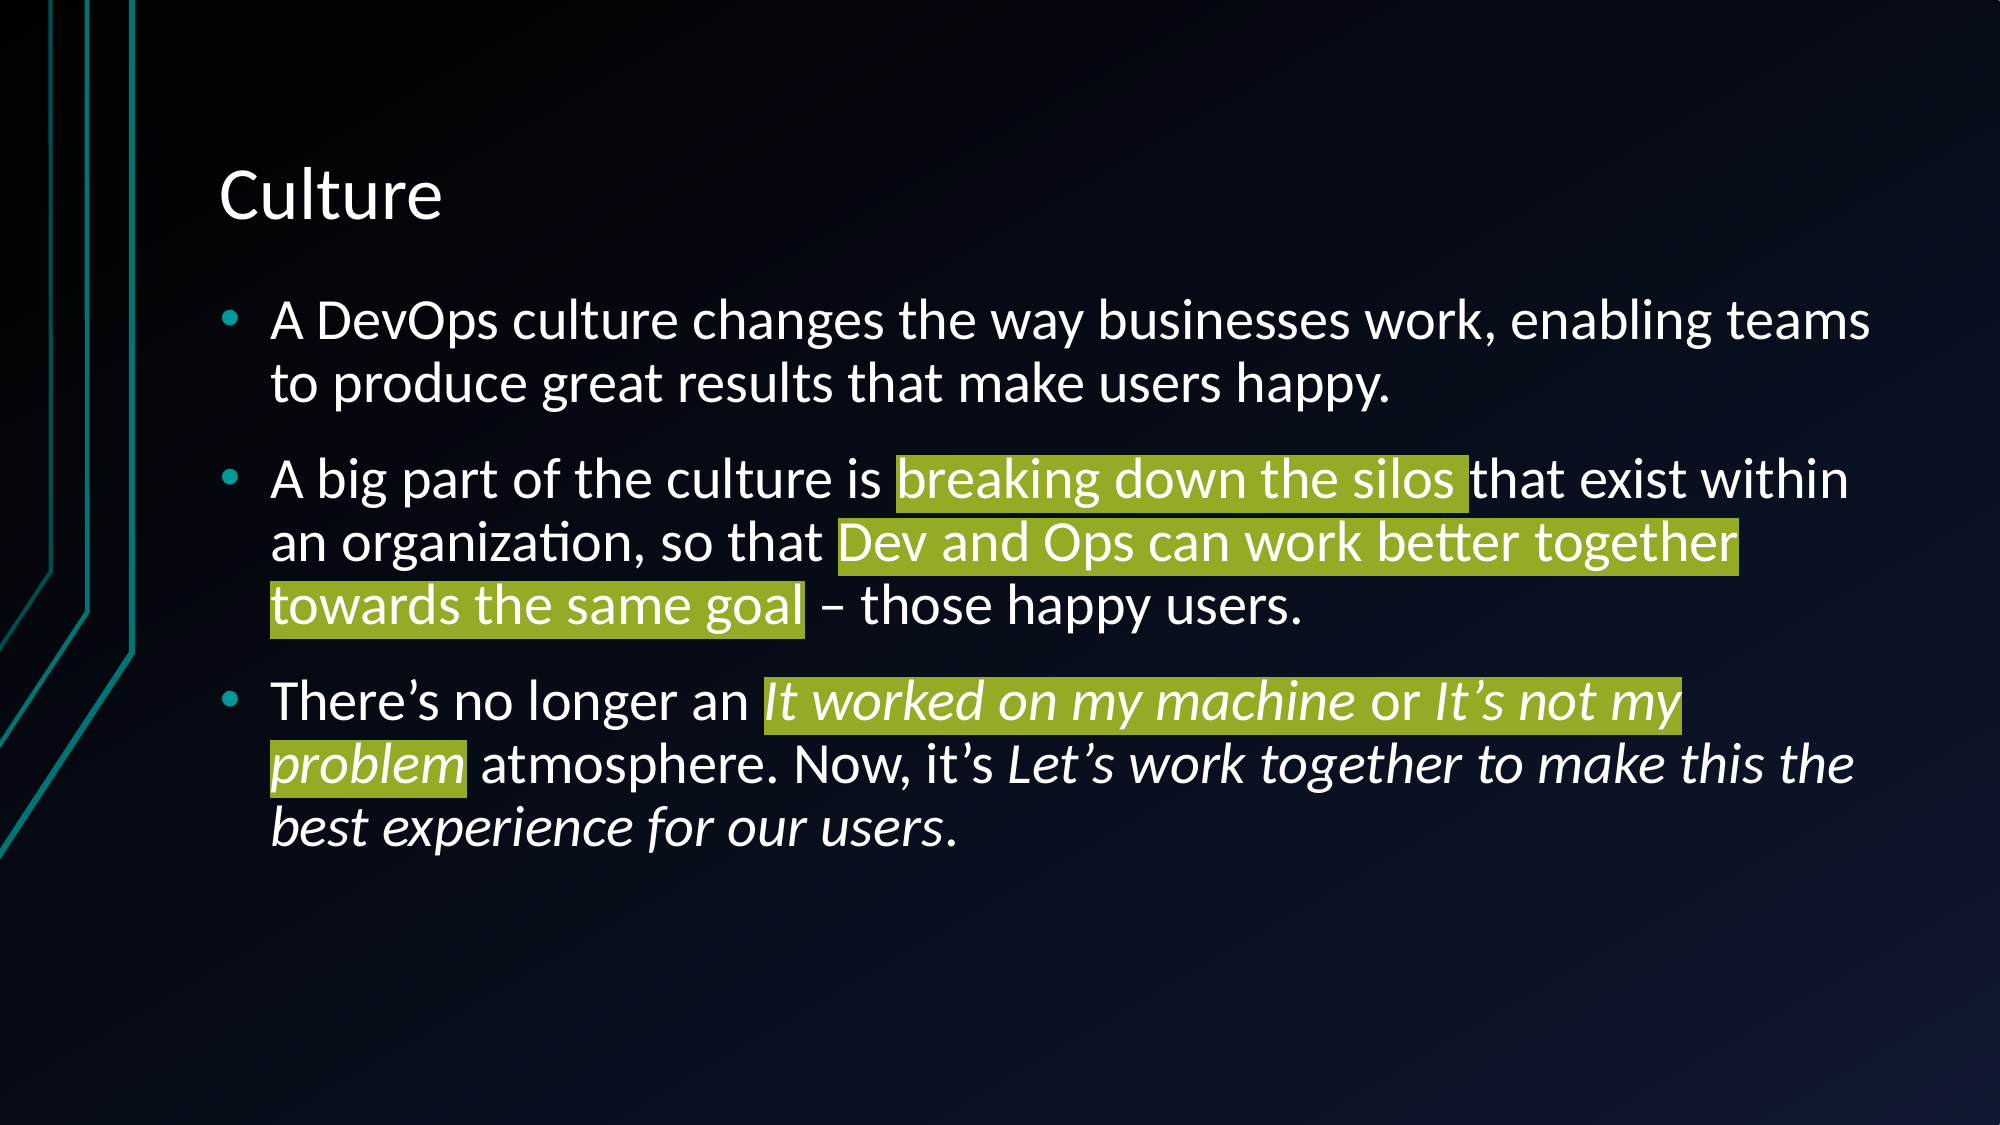

# Culture
A DevOps culture changes the way businesses work, enabling teams to produce great results that make users happy.
A big part of the culture is breaking down the silos that exist within an organization, so that Dev and Ops can work better together towards the same goal – those happy users.
There’s no longer an It worked on my machine or It’s not my problem atmosphere. Now, it’s Let’s work together to make this the best experience for our users.